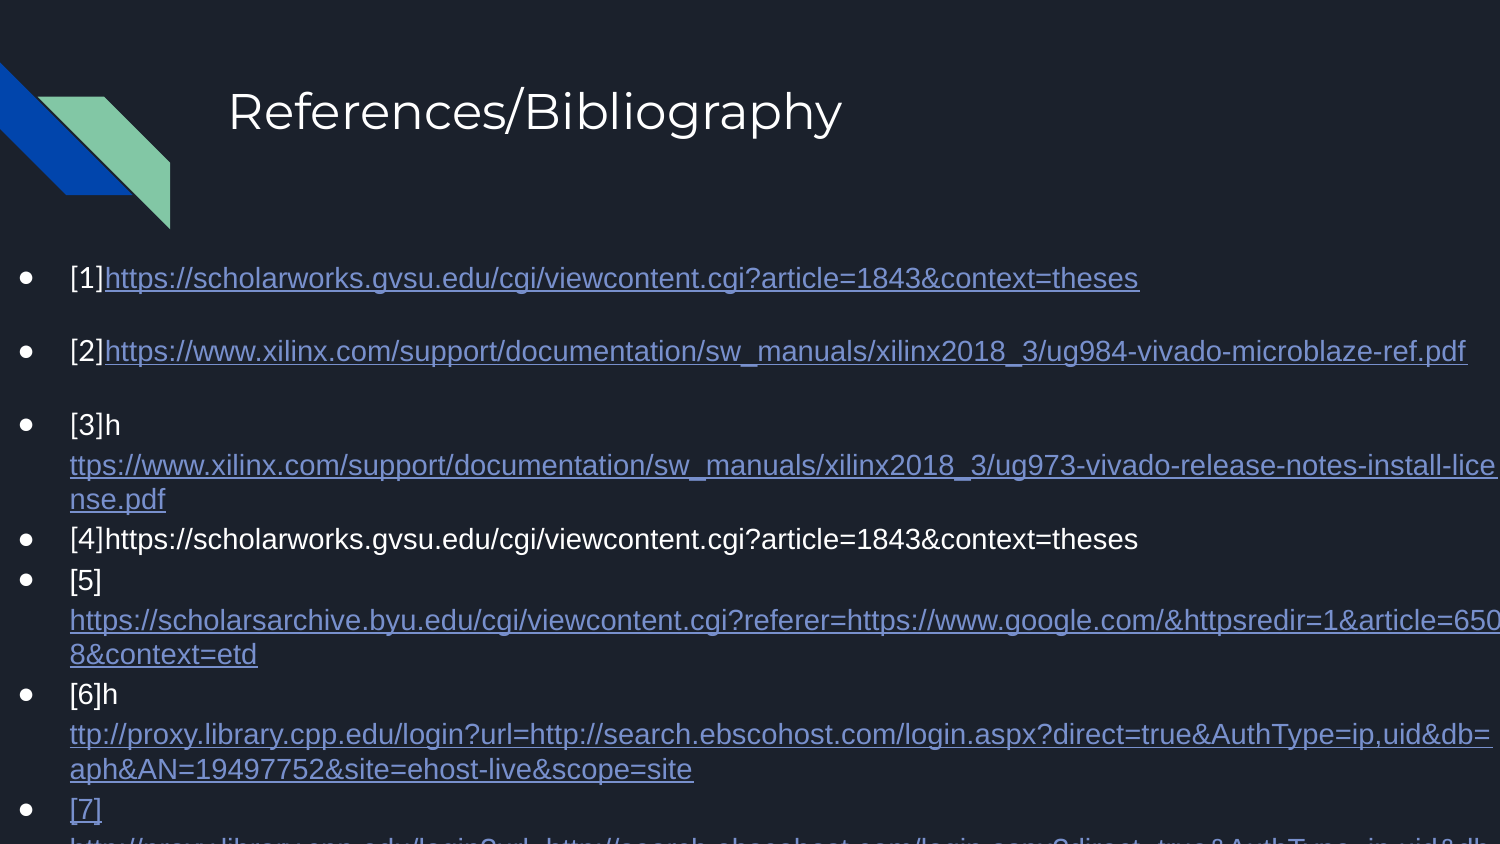

# References/Bibliography
[1]https://scholarworks.gvsu.edu/cgi/viewcontent.cgi?article=1843&context=theses
[2]https://www.xilinx.com/support/documentation/sw_manuals/xilinx2018_3/ug984-vivado-microblaze-ref.pdf
[3]https://www.xilinx.com/support/documentation/sw_manuals/xilinx2018_3/ug973-vivado-release-notes-install-license.pdf
[4]https://scholarworks.gvsu.edu/cgi/viewcontent.cgi?article=1843&context=theses
[5]https://scholarsarchive.byu.edu/cgi/viewcontent.cgi?referer=https://www.google.com/&httpsredir=1&article=6508&context=etd
[6]http://proxy.library.cpp.edu/login?url=http://search.ebscohost.com/login.aspx?direct=true&AuthType=ip,uid&db=aph&AN=19497752&site=ehost-live&scope=site
[7]http://proxy.library.cpp.edu/login?url=http://search.ebscohost.com/login.aspx?direct=true&AuthType=ip,uid&db=aph&AN=19497752&site=ehost-live&scope=site